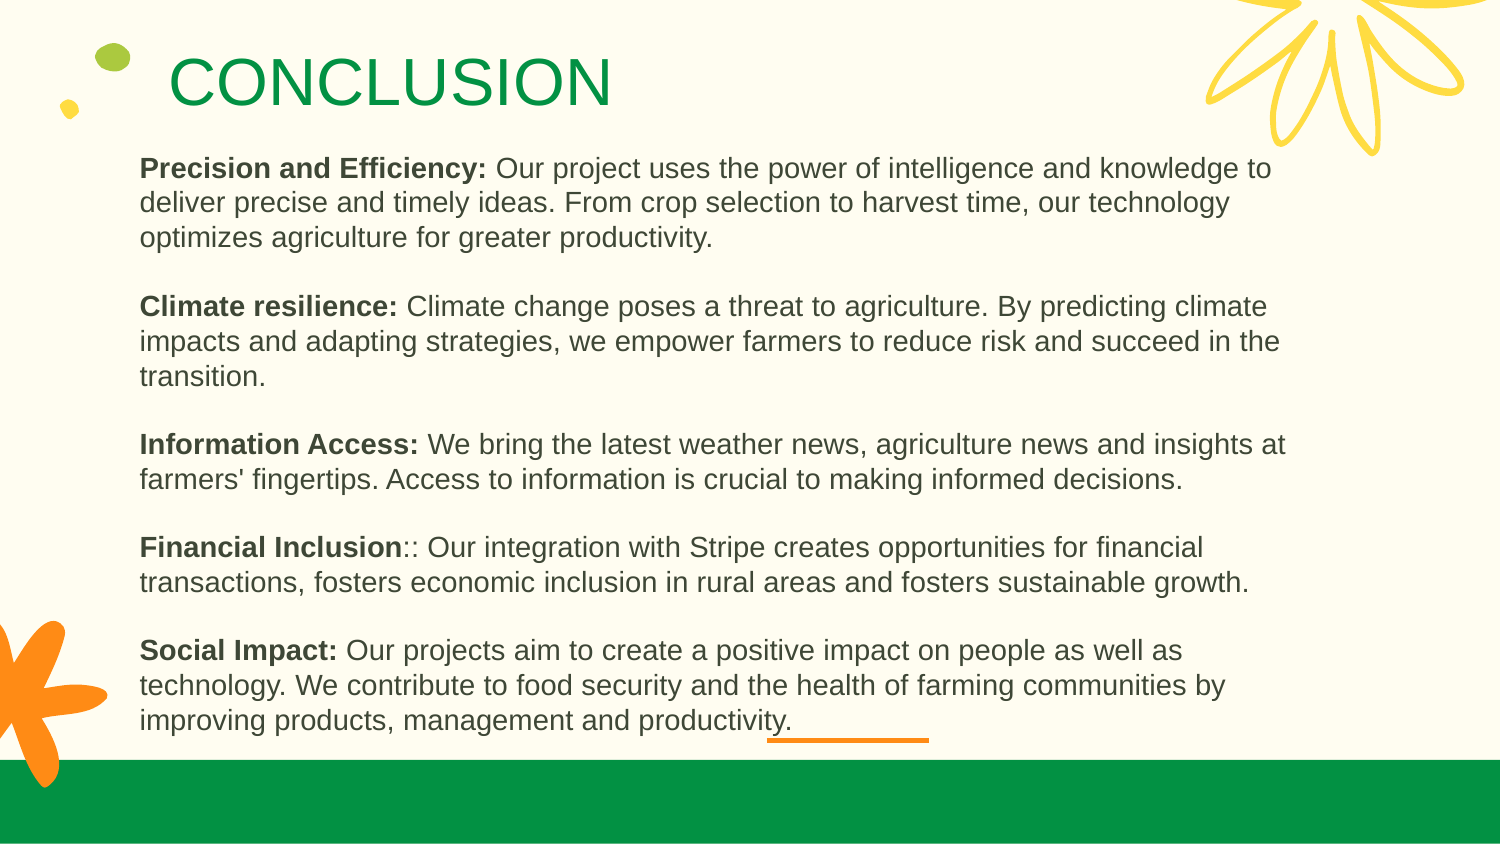

# CONCLUSION
Precision and Efficiency: Our project uses the power of intelligence and knowledge to deliver precise and timely ideas. From crop selection to harvest time, our technology optimizes agriculture for greater productivity.
Climate resilience: Climate change poses a threat to agriculture. By predicting climate impacts and adapting strategies, we empower farmers to reduce risk and succeed in the transition.
Information Access: We bring the latest weather news, agriculture news and insights at farmers' fingertips. Access to information is crucial to making informed decisions.
Financial Inclusion:: Our integration with Stripe creates opportunities for financial transactions, fosters economic inclusion in rural areas and fosters sustainable growth.
Social Impact: Our projects aim to create a positive impact on people as well as technology. We contribute to food security and the health of farming communities by improving products, management and productivity.